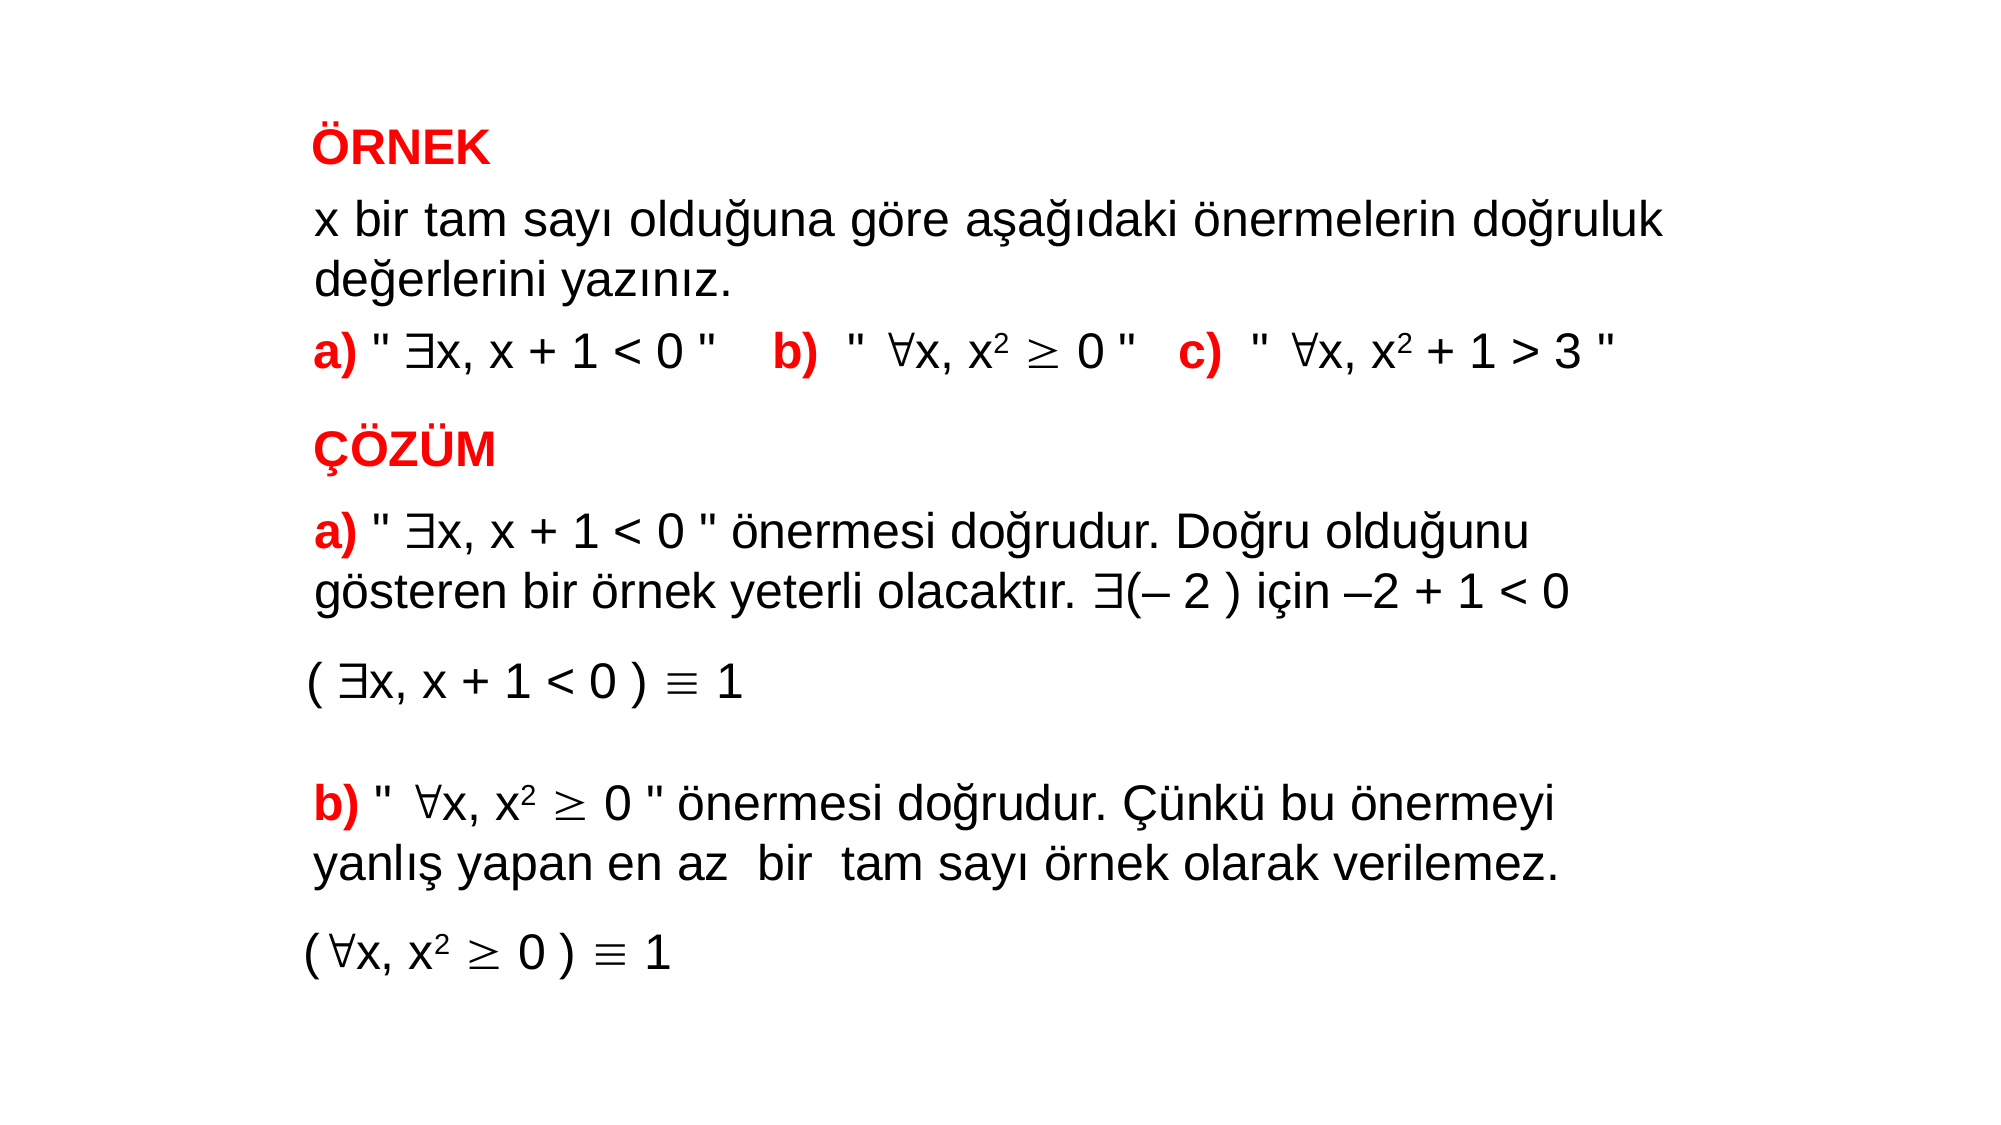

ÖRNEK
x bir tam sayı olduğuna göre aşağıdaki önermelerin doğruluk değerlerini yazınız.
a) " ∃x, x + 1 < 0 "    b)  " ∀x, x2 ≥ 0 "   c)  " ∀x, x2 + 1 > 3 "
ÇÖZÜM
a) " ∃x, x + 1 < 0 " önermesi doğrudur. Doğru olduğunu gösteren bir örnek yeterli olacaktır. ∃(– 2 ) için –2 + 1 < 0
( ∃x, x + 1 < 0 ) ≡ 1
b) " ∀x, x2 ≥ 0 " önermesi doğrudur. Çünkü bu önermeyi yanlış yapan en az  bir  tam sayı örnek olarak verilemez.
(∀x, x2 ≥ 0 ) ≡ 1